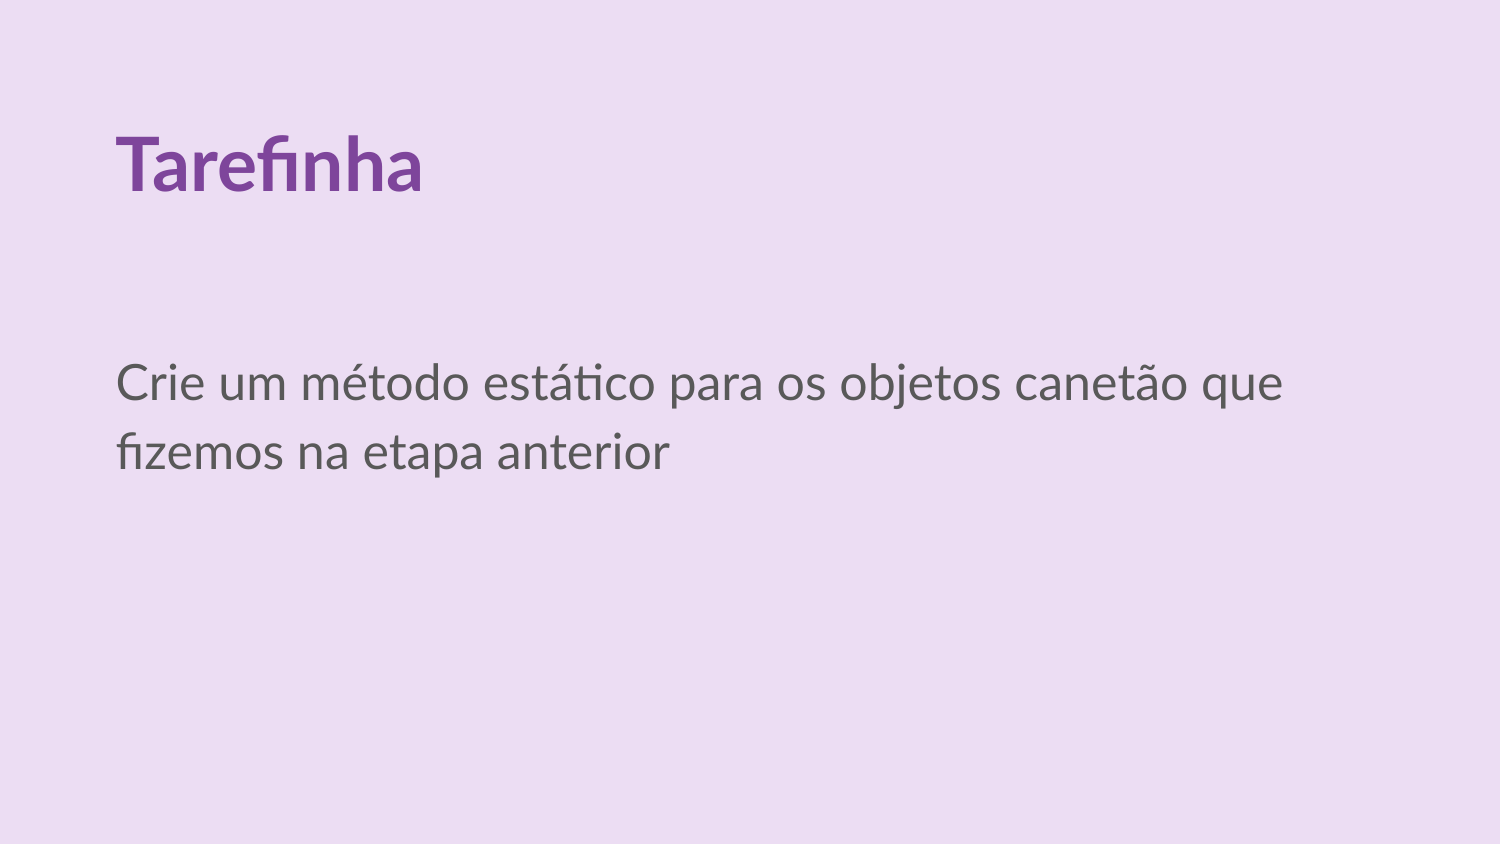

Tarefinha

Crie um método estático para os objetos canetão que fizemos na etapa anterior